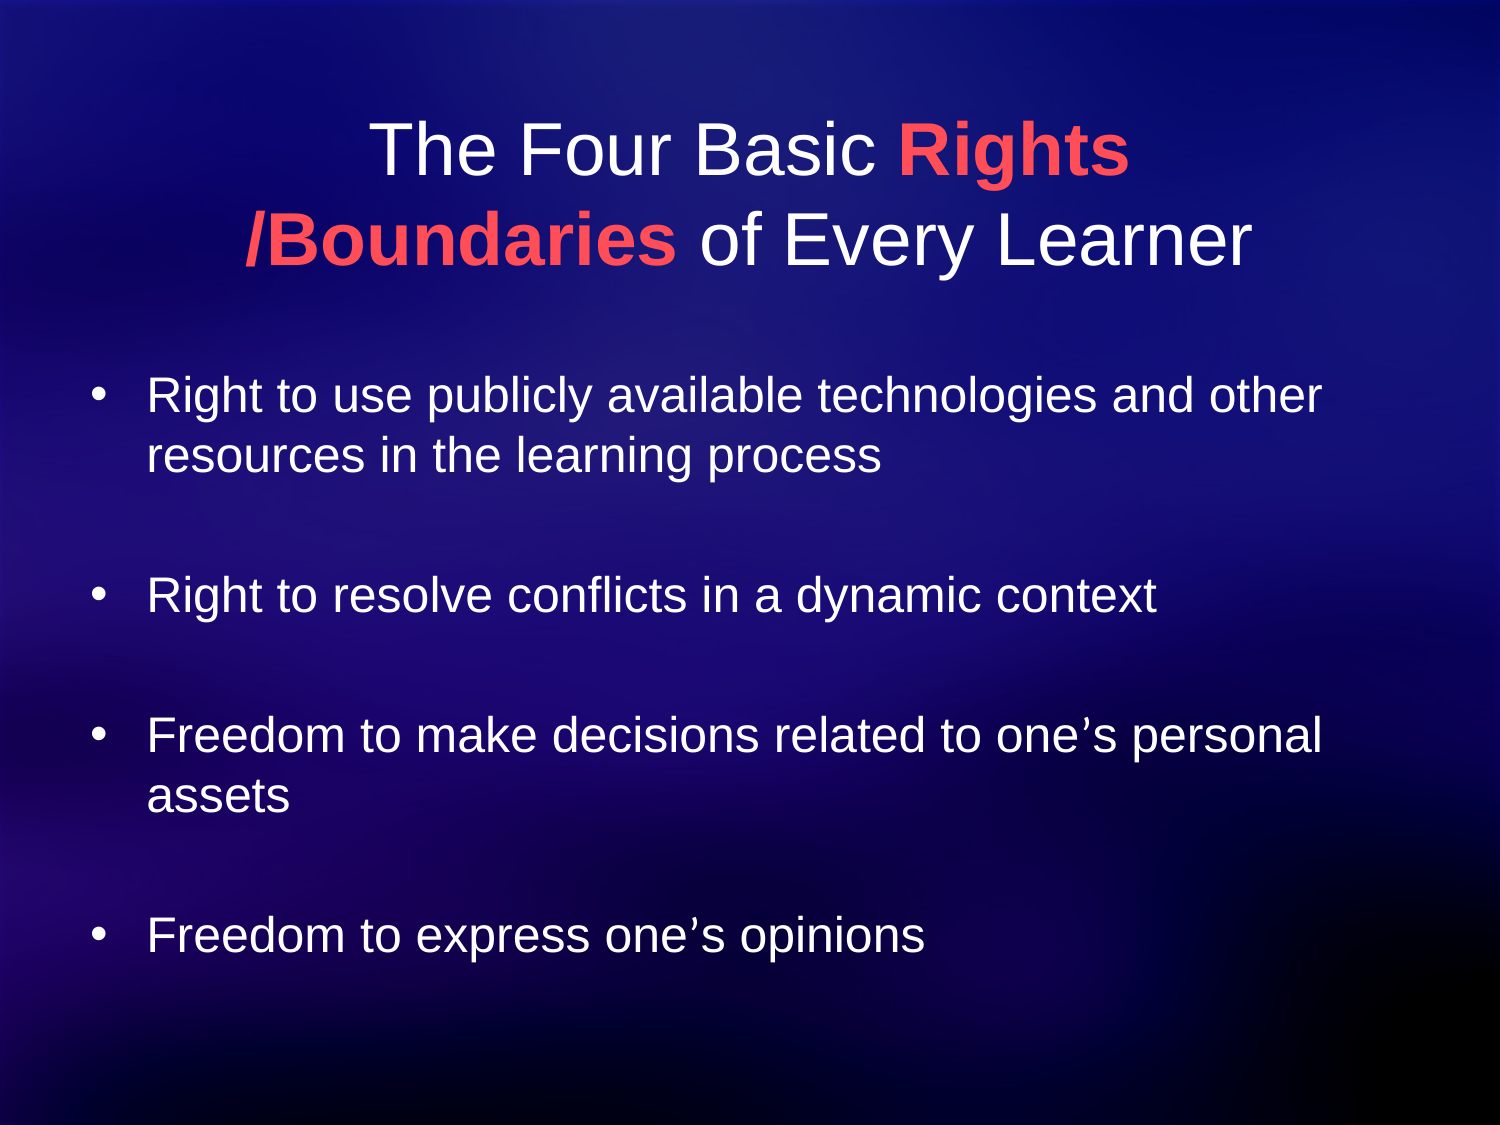

# The Four Basic Rights /Boundaries of Every Learner
Right to use publicly available technologies and other resources in the learning process

Right to resolve conflicts in a dynamic context

Freedom to make decisions related to one’s personal assets

Freedom to express one’s opinions